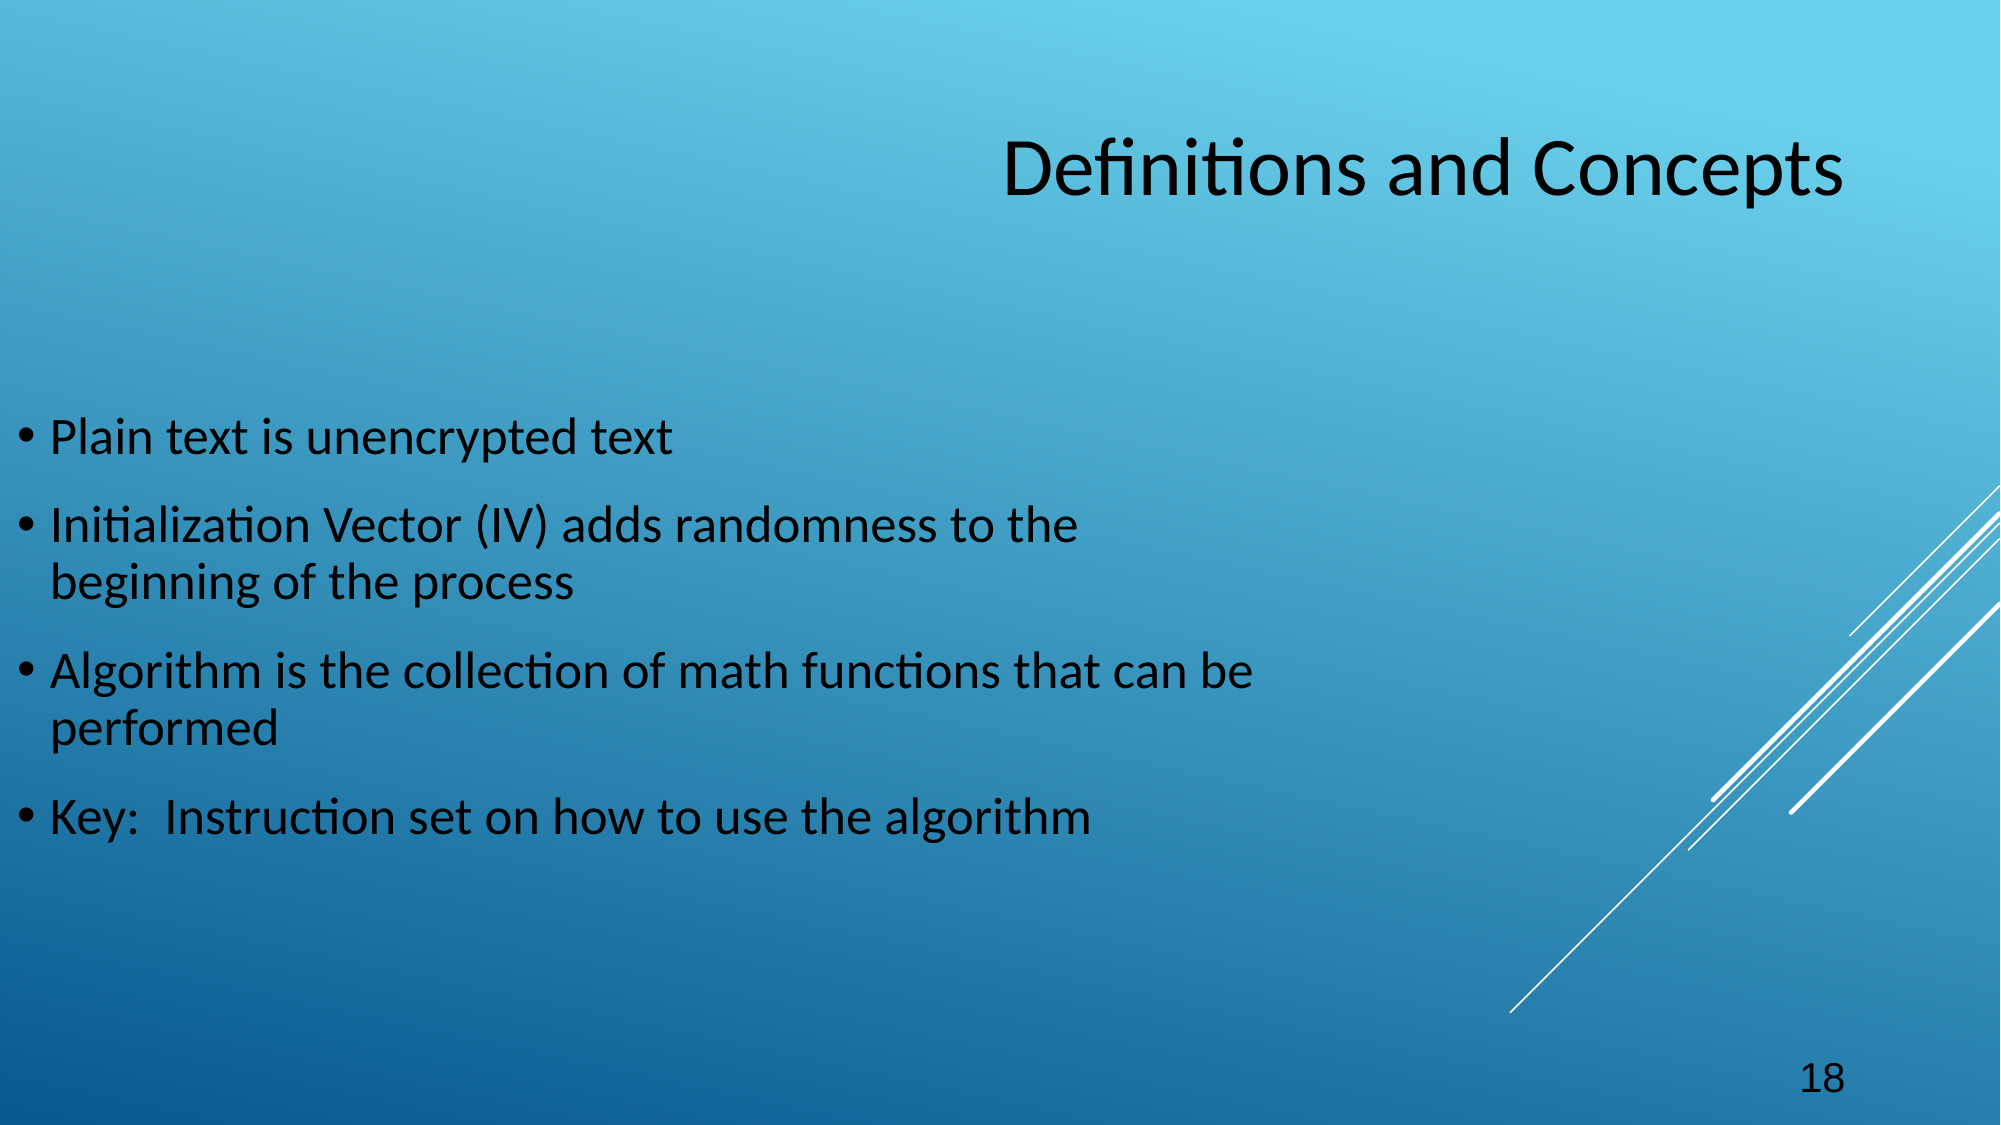

# Definitions and Concepts
Plain text is unencrypted text
Initialization Vector (IV) adds randomness to the beginning of the process
Algorithm is the collection of math functions that can be performed
Key:  Instruction set on how to use the algorithm

18